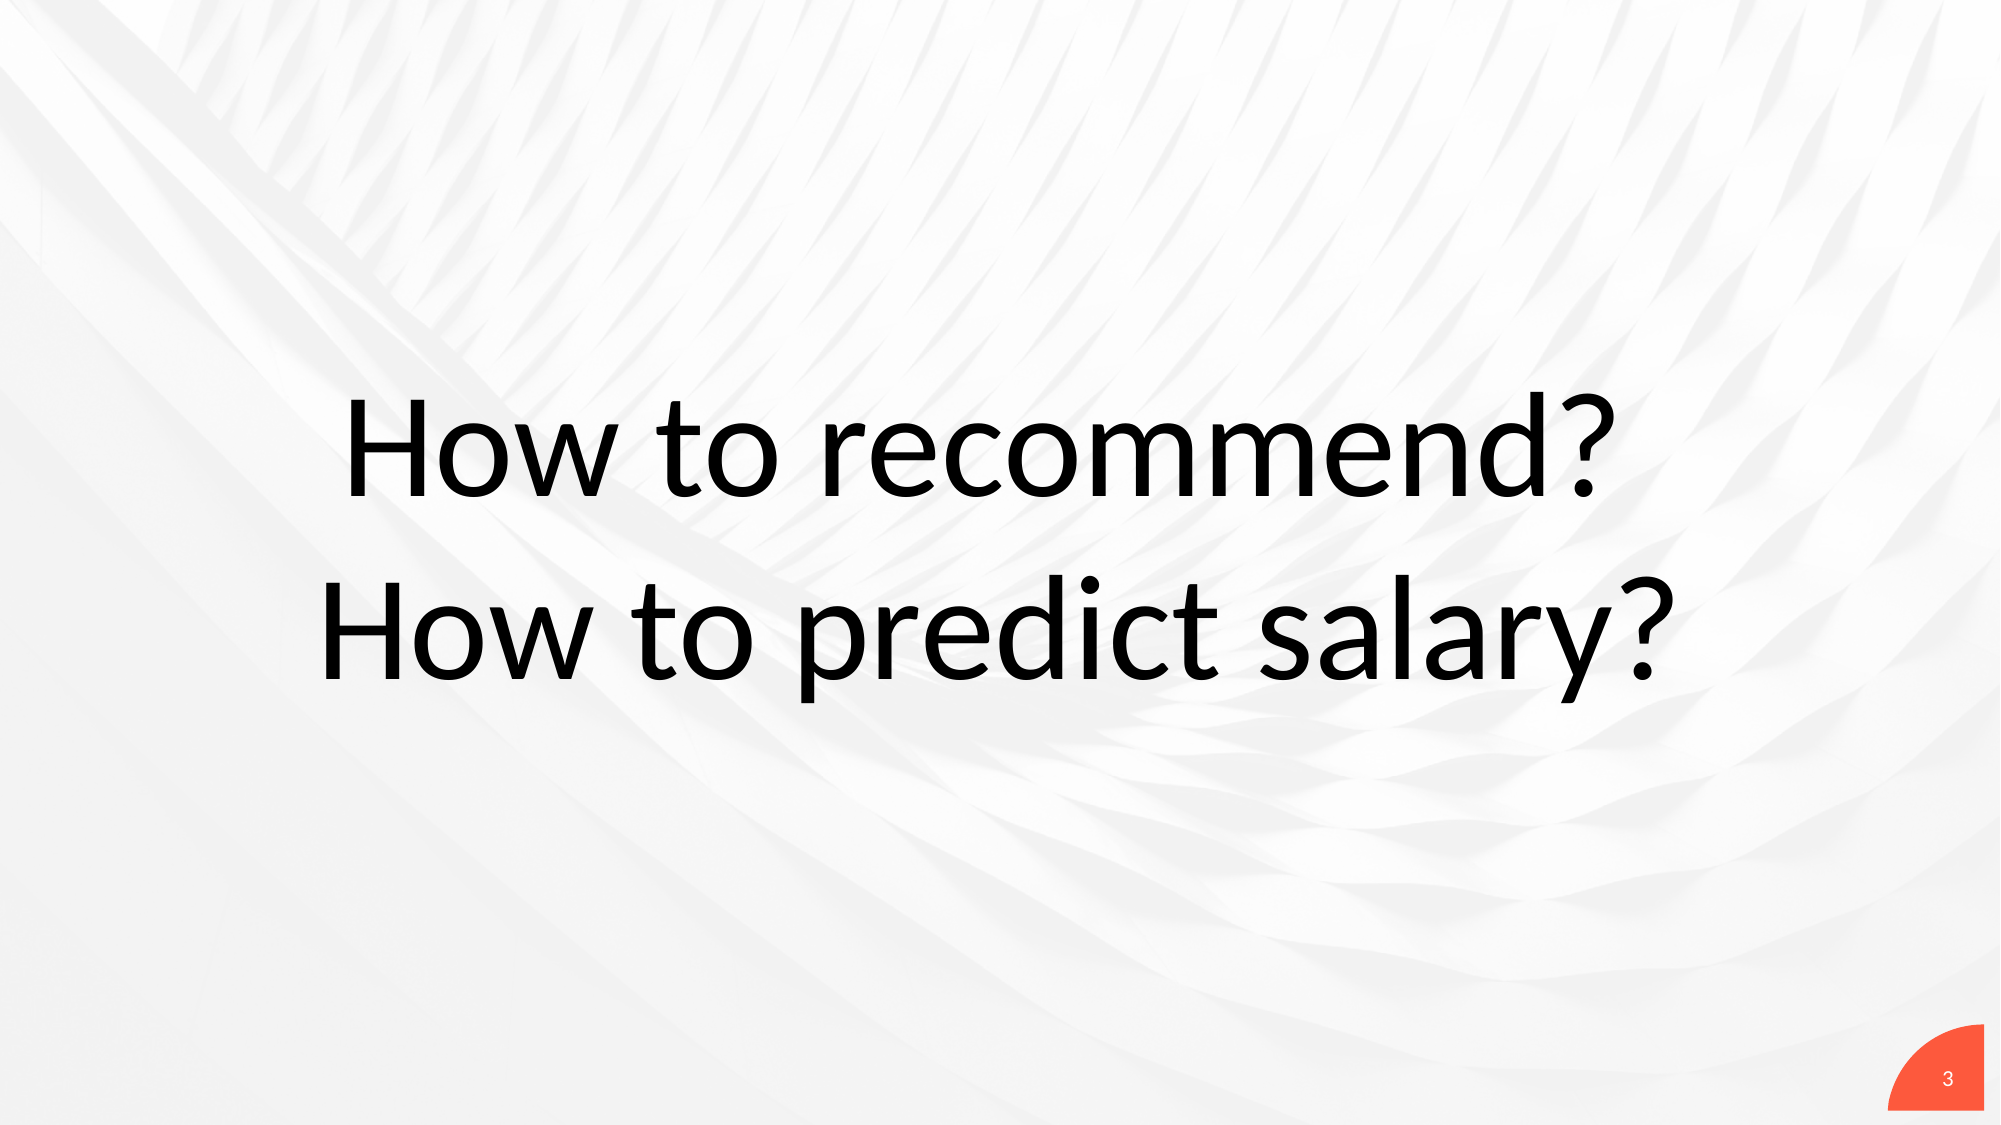

How to recommend?
How to predict salary?
3